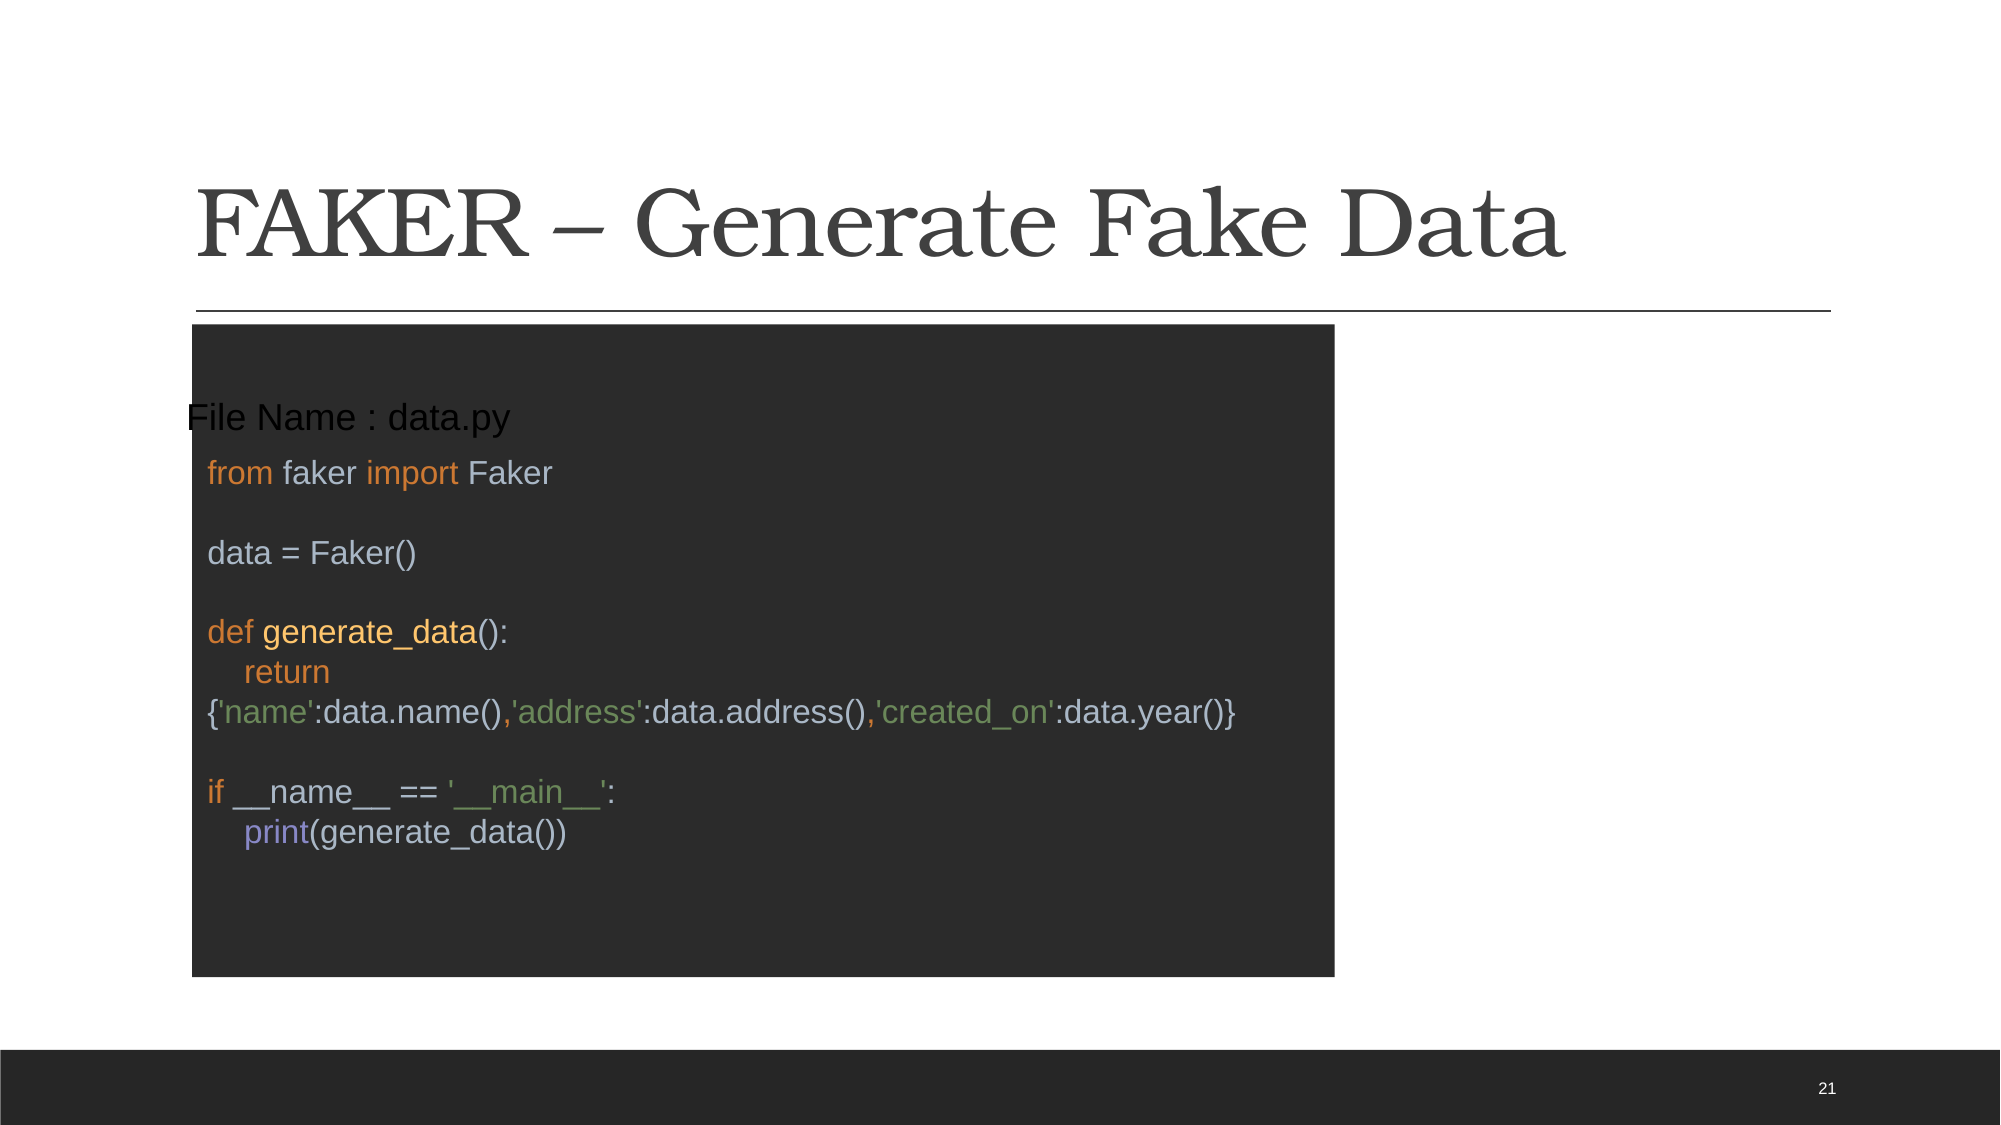

# FAKER – Generate Fake Data
File Name : data.py
from faker import Faker
data = Faker()
def generate_data():
    return {'name':data.name(),'address':data.address(),'created_on':data.year()}
if __name__ == '__main__':
    print(generate_data())
21